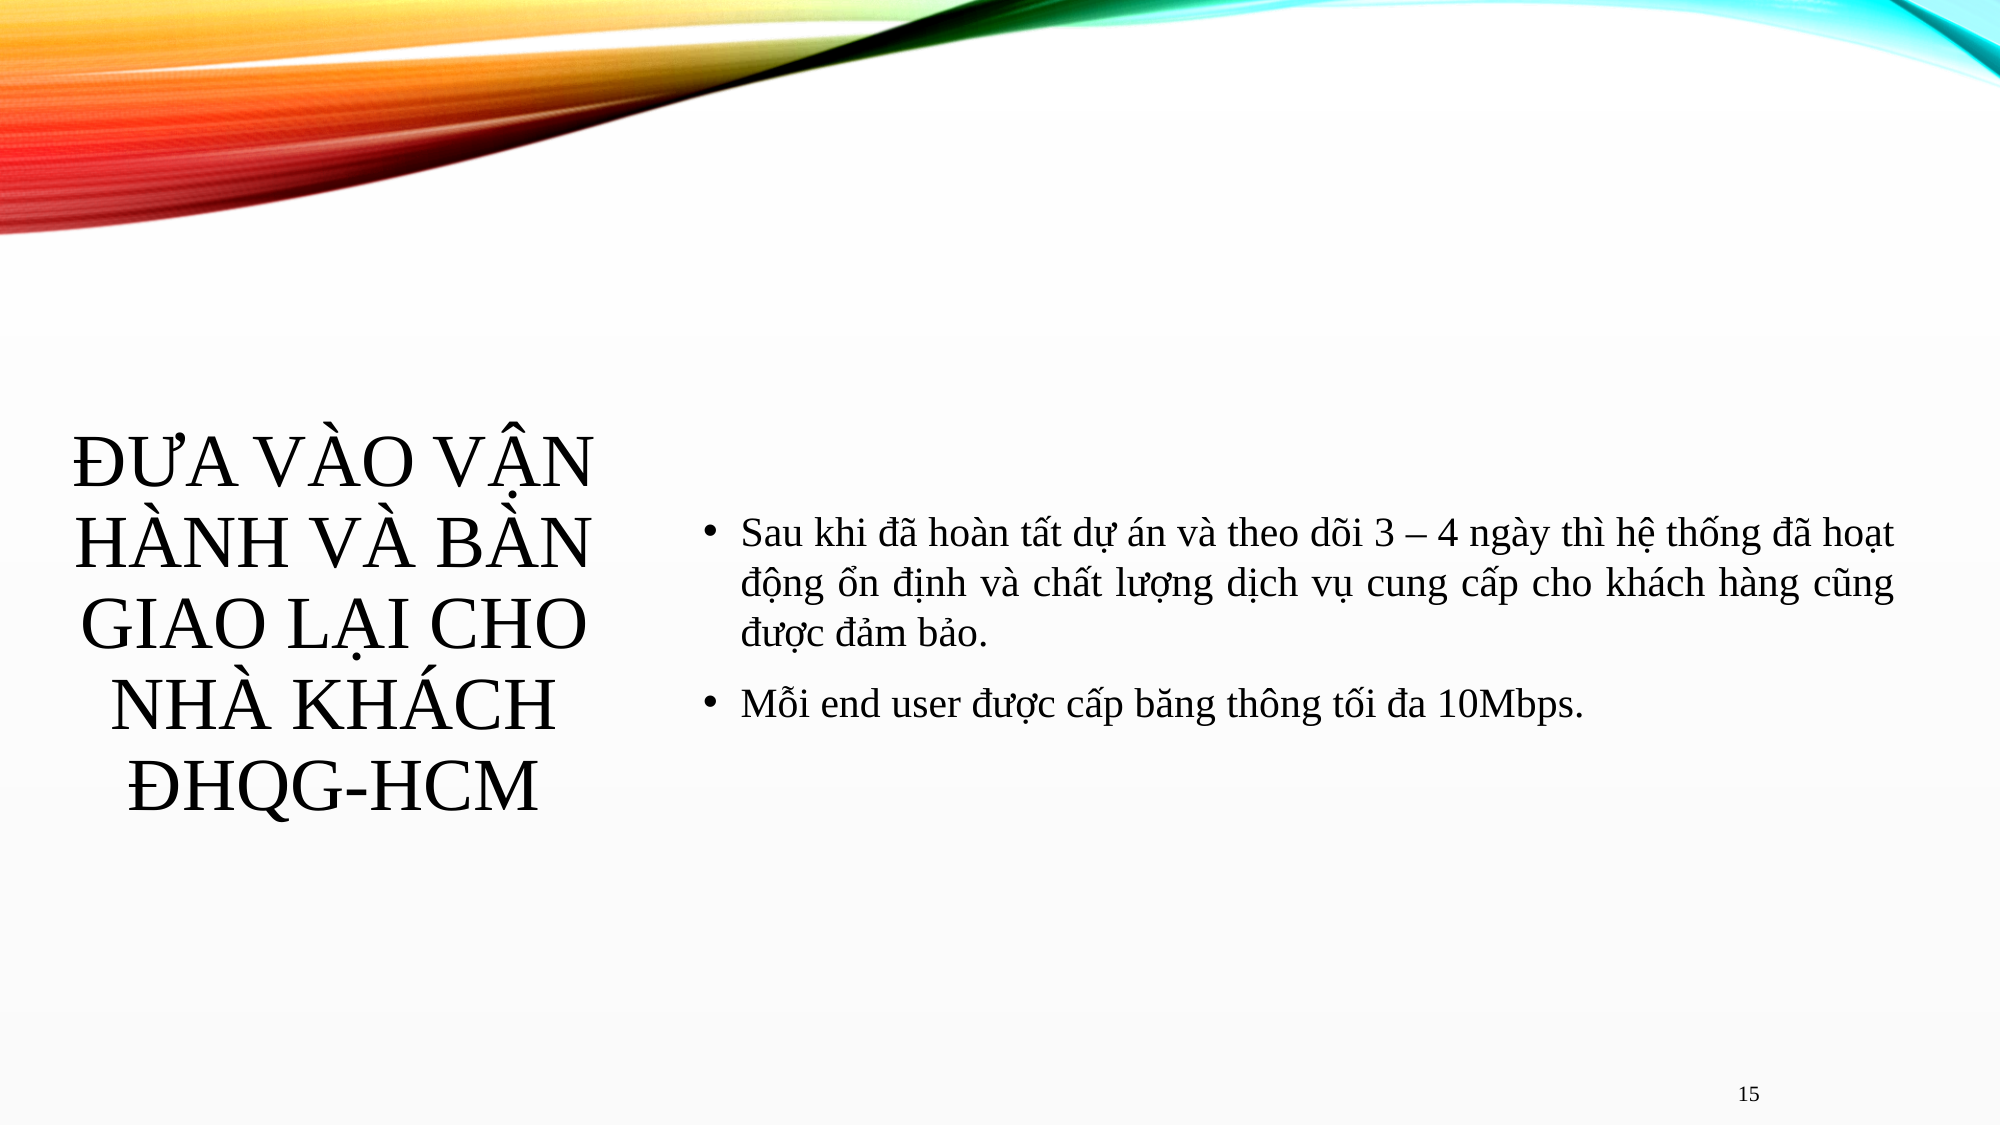

# Đưa vào vận hành và bàn giao lại cho nhà khách ĐHQG-HCM
Sau khi đã hoàn tất dự án và theo dõi 3 – 4 ngày thì hệ thống đã hoạt động ổn định và chất lượng dịch vụ cung cấp cho khách hàng cũng được đảm bảo.
Mỗi end user được cấp băng thông tối đa 10Mbps.
15